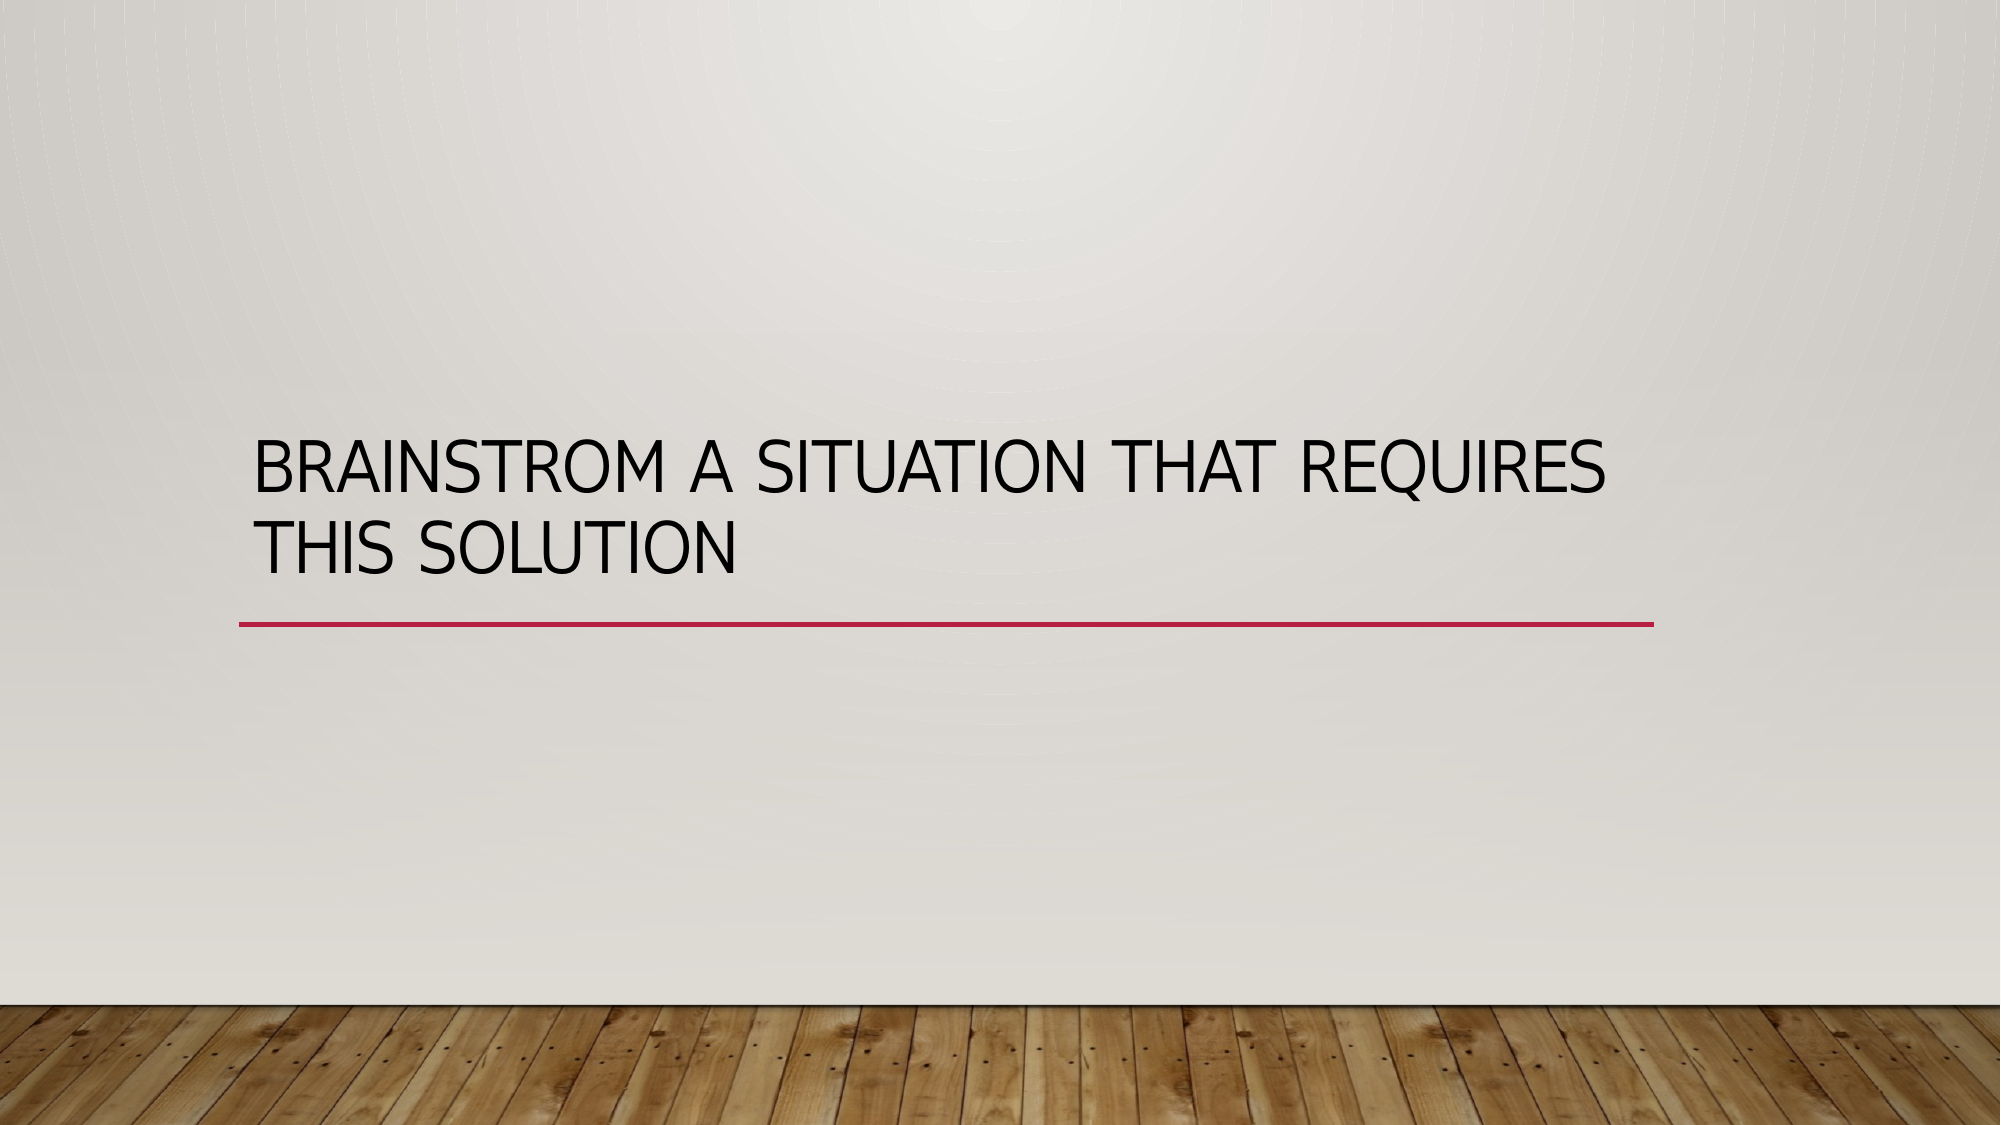

# Brainstrom a situation that requires this solution